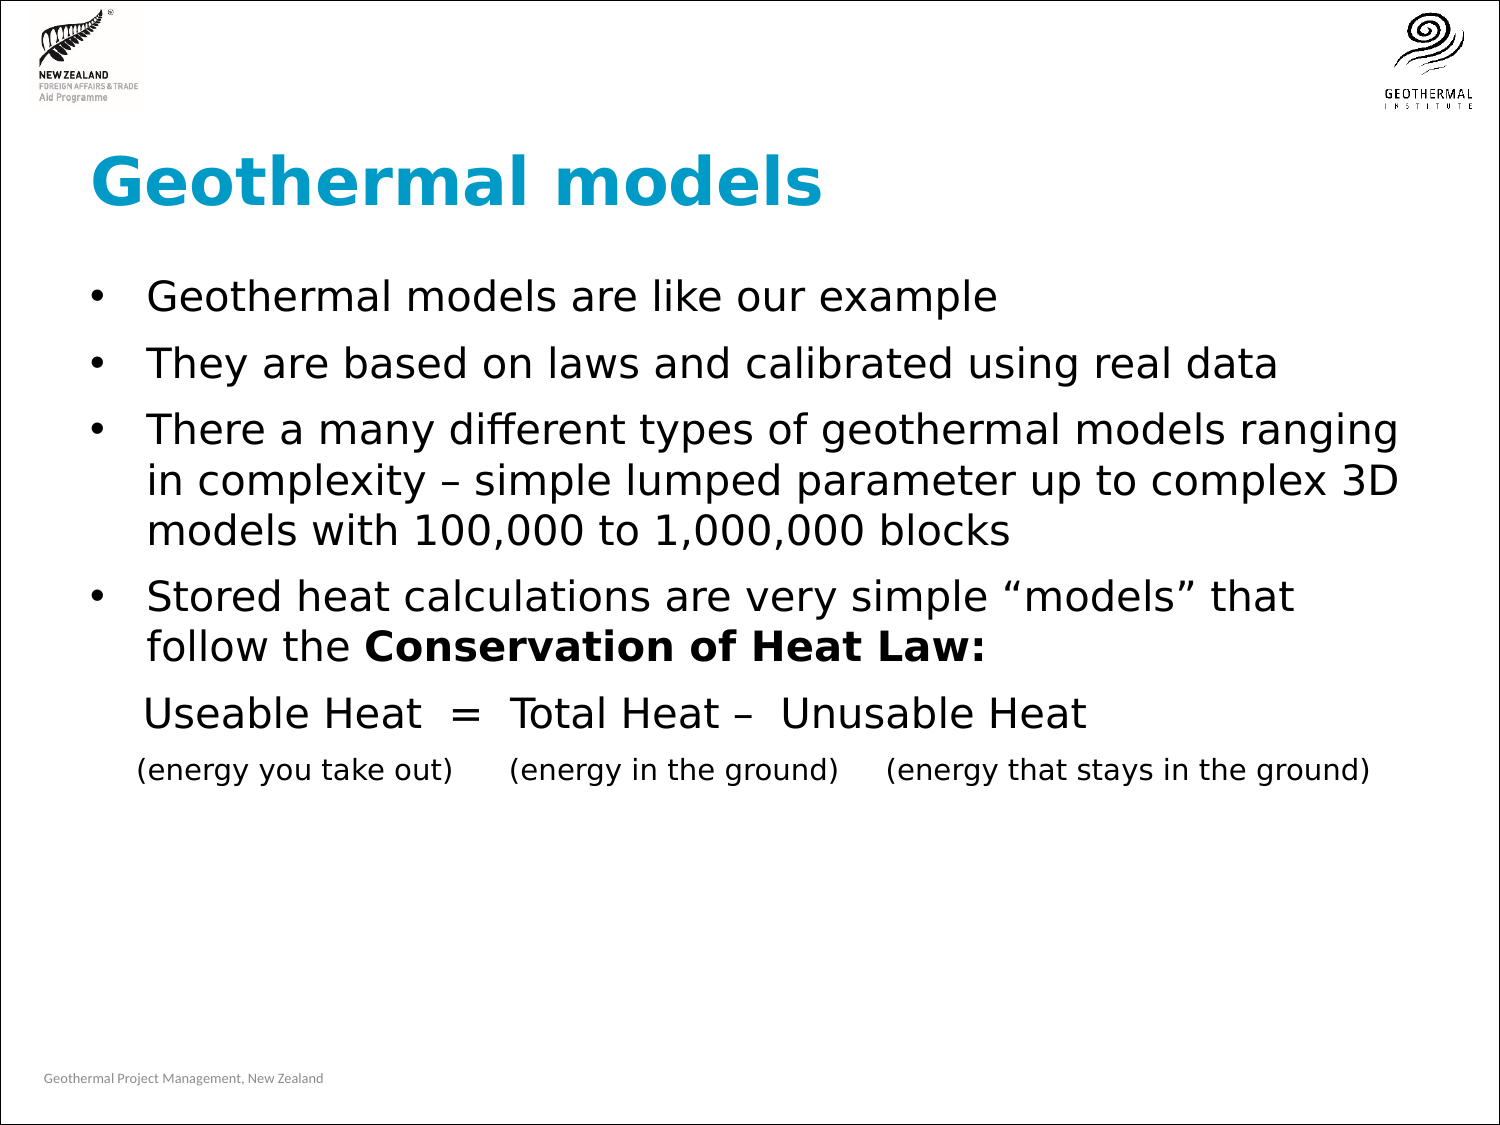

# Geothermal models
Geothermal models are like our example
They are based on laws and calibrated using real data
There a many different types of geothermal models ranging in complexity – simple lumped parameter up to complex 3D models with 100,000 to 1,000,000 blocks
Stored heat calculations are very simple “models” that follow the Conservation of Heat Law:
    Useable Heat  =  Total Heat –  Unusable Heat
     (energy you take out)      (energy in the ground)     (energy that stays in the ground)